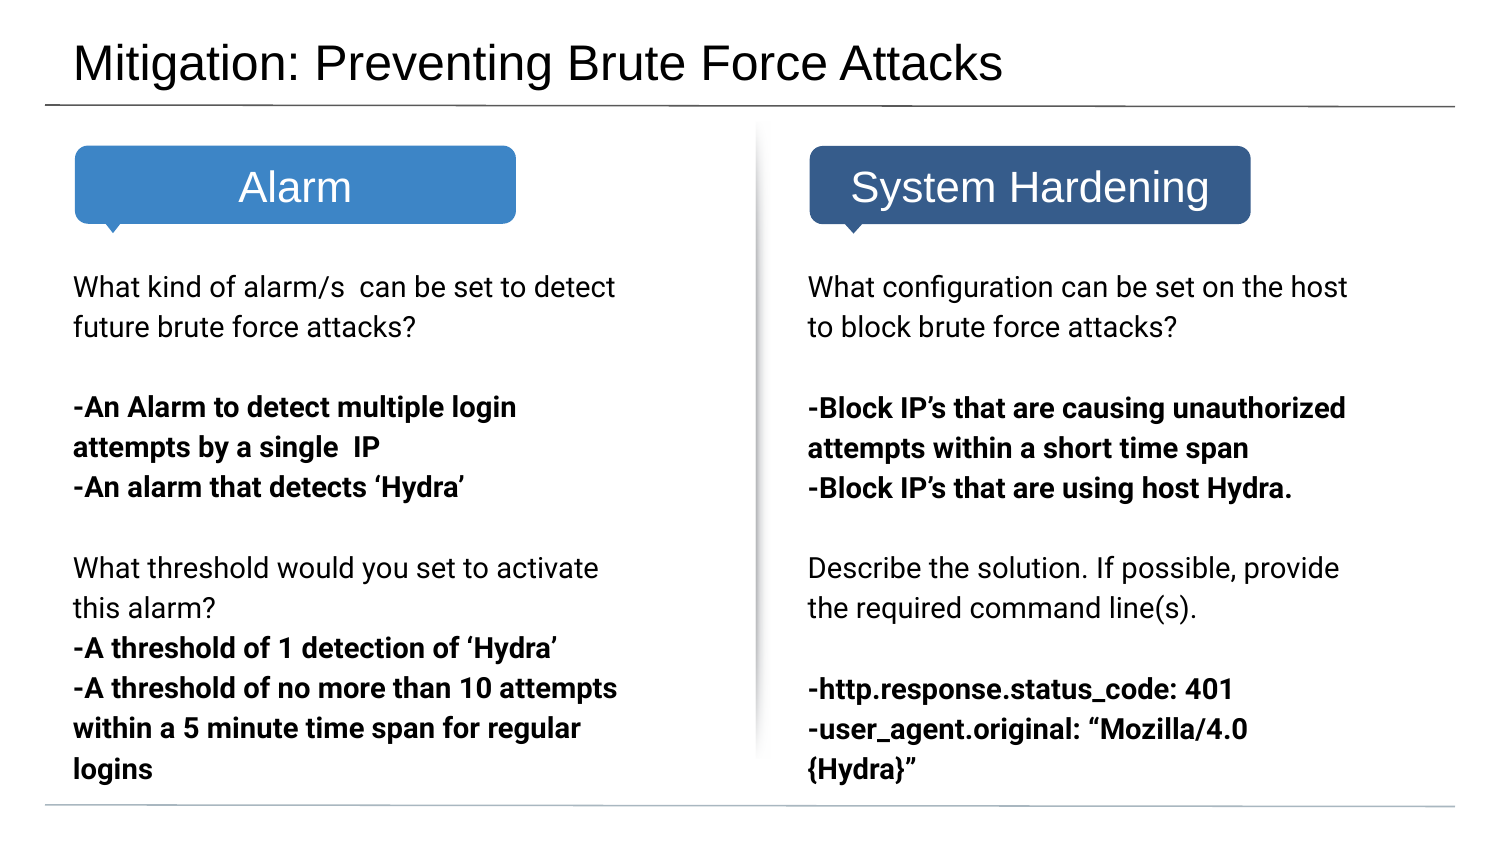

# Mitigation: Preventing Brute Force Attacks
What kind of alarm/s  can be set to detect future brute force attacks?

-An Alarm to detect multiple login attempts by a single  IP
-An alarm that detects ‘Hydra’

What threshold would you set to activate this alarm?
-A threshold of 1 detection of ‘Hydra’
-A threshold of no more than 10 attempts within a 5 minute time span for regular logins

What configuration can be set on the host to block brute force attacks?

-Block IP’s that are causing unauthorized attempts within a short time span
-Block IP’s that are using host Hydra.

Describe the solution. If possible, provide the required command line(s).

-http.response.status_code: 401
-user_agent.original: “Mozilla/4.0 {Hydra}”